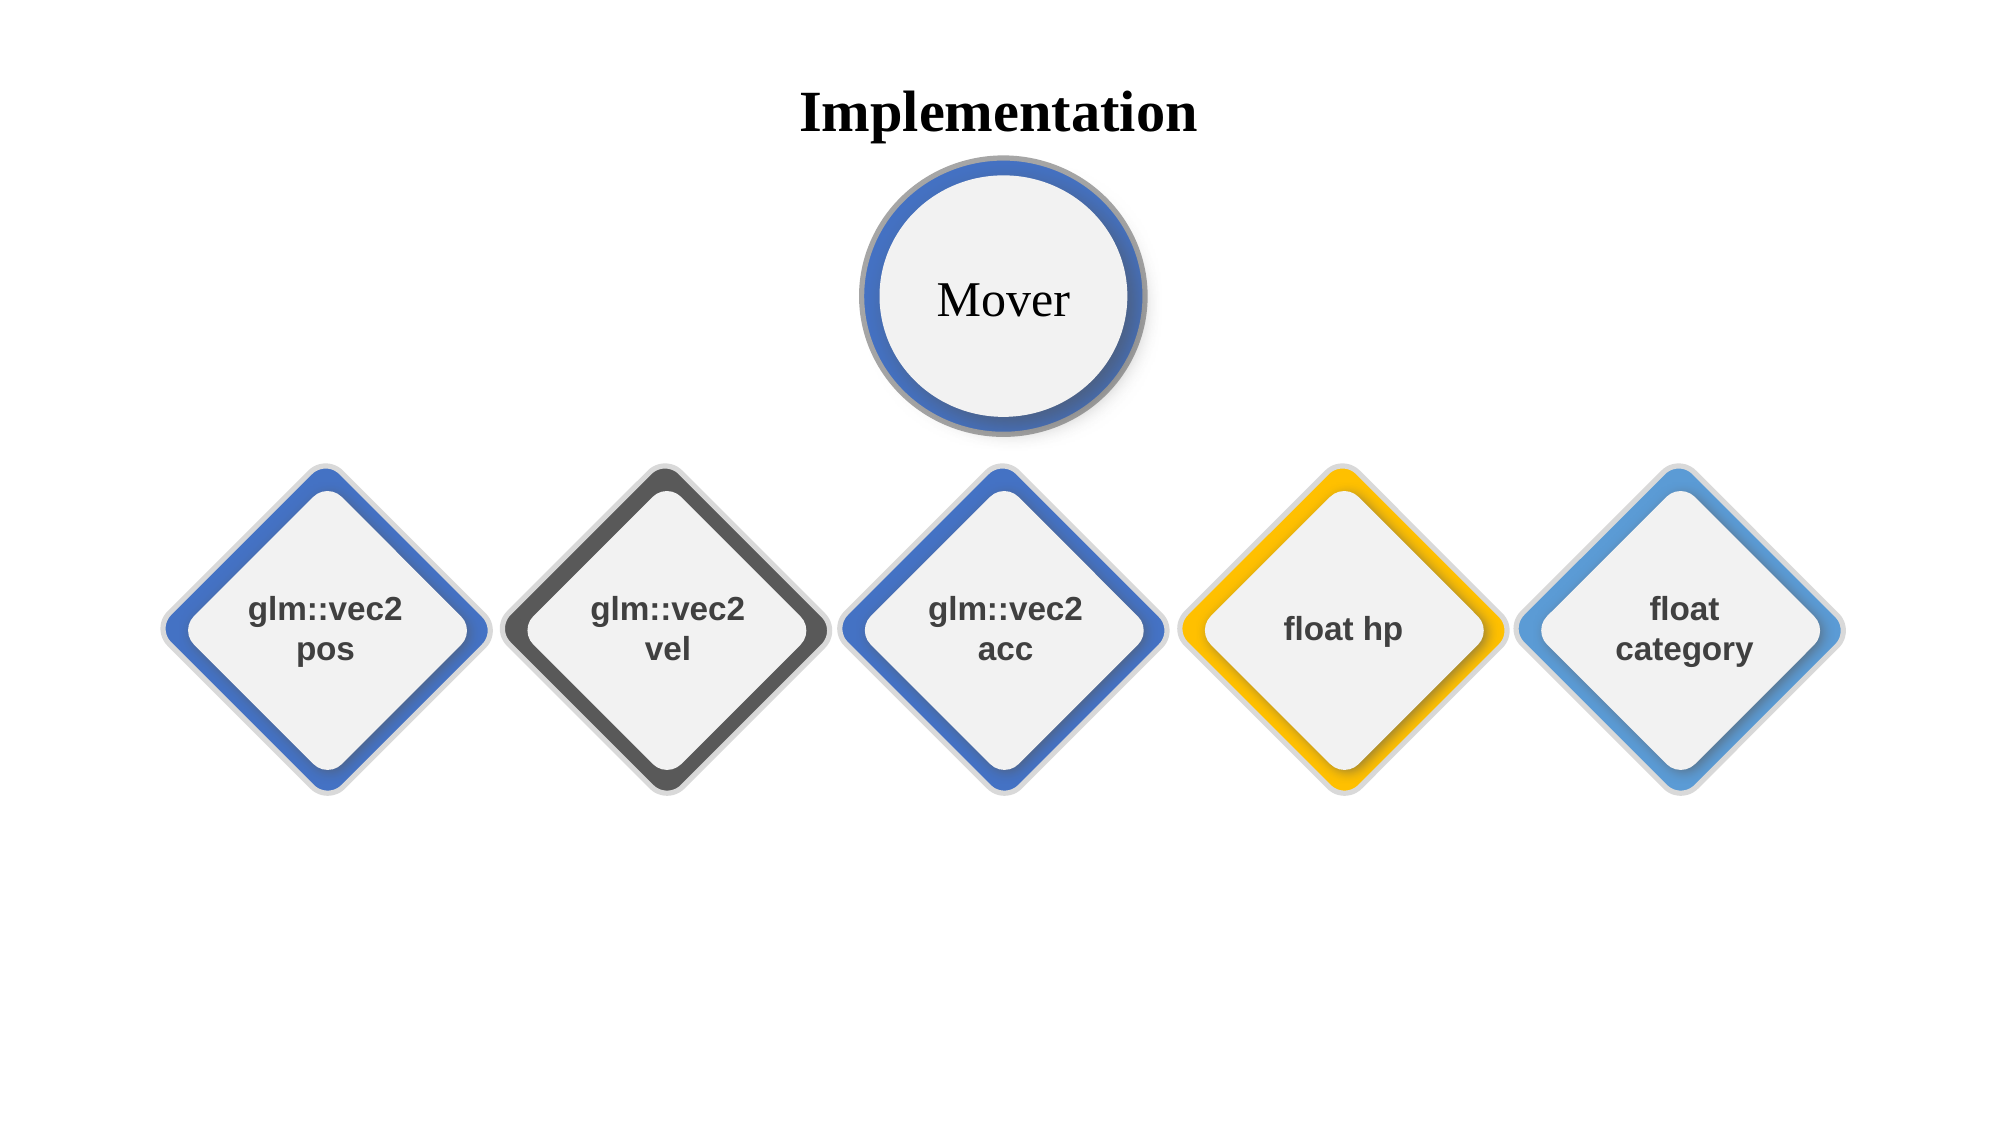

Implementation

Mover

glm::vec2 pos
glm::vec2 vel
glm::vec2 acc
float hp
float category